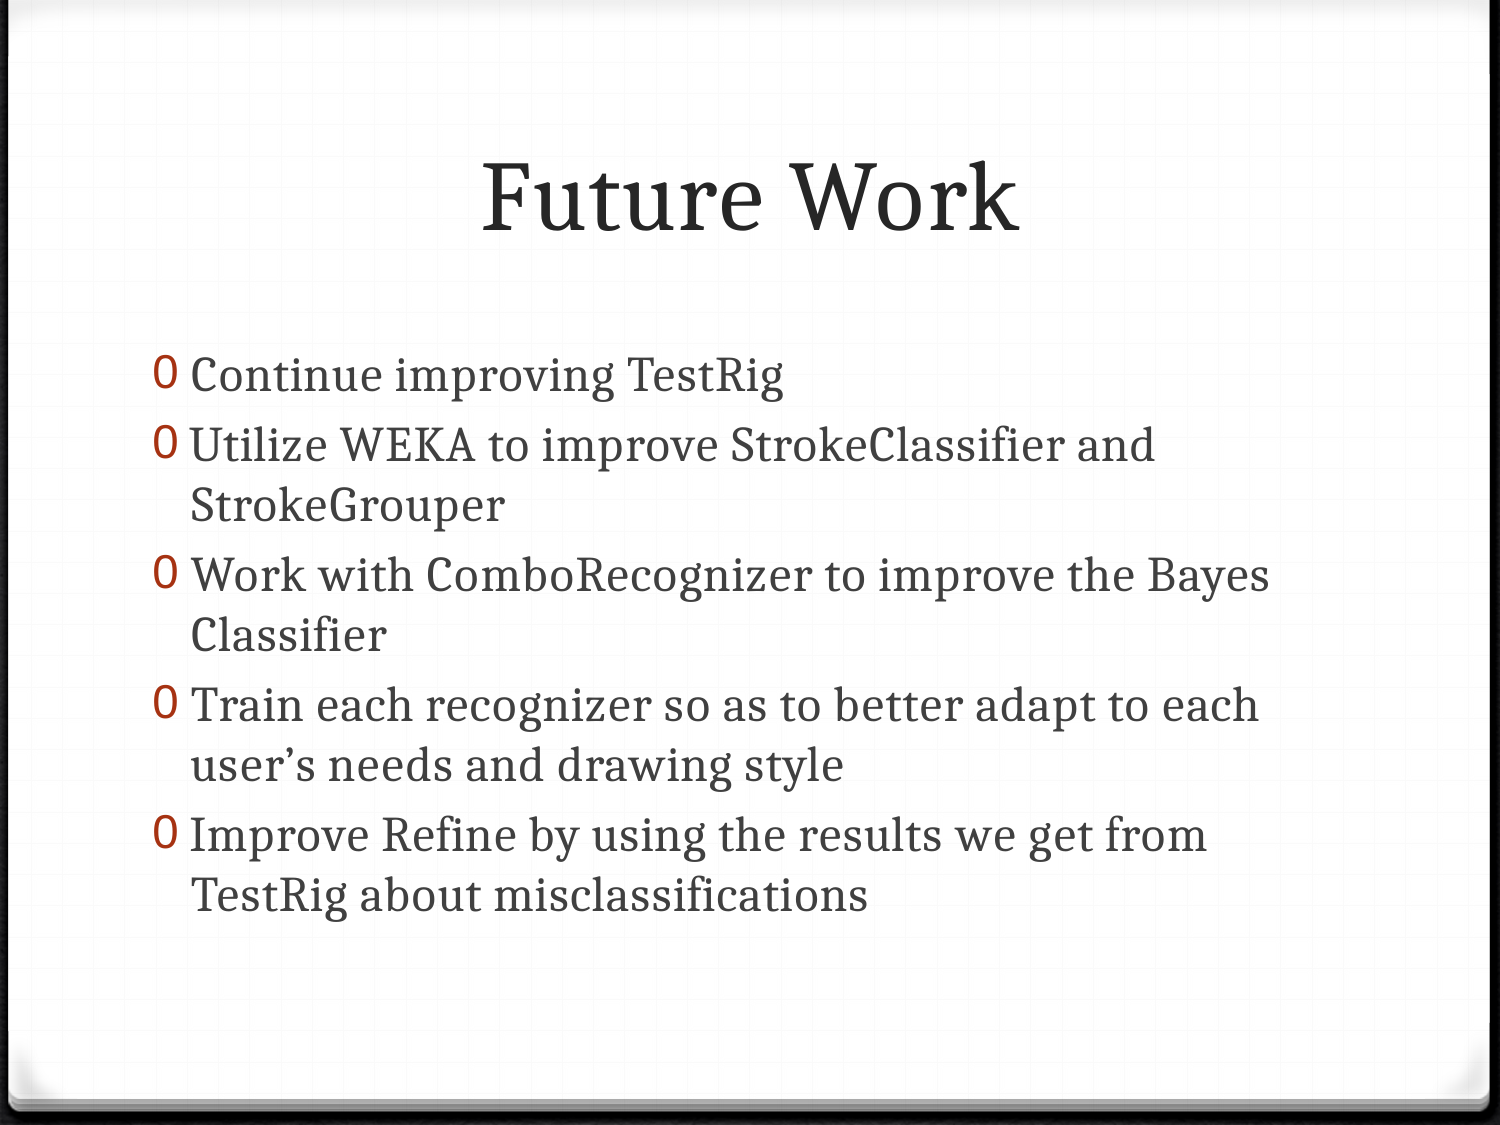

# Future Work
Continue improving TestRig
Utilize WEKA to improve StrokeClassifier and StrokeGrouper
Work with ComboRecognizer to improve the Bayes Classifier
Train each recognizer so as to better adapt to each user’s needs and drawing style
Improve Refine by using the results we get from TestRig about misclassifications